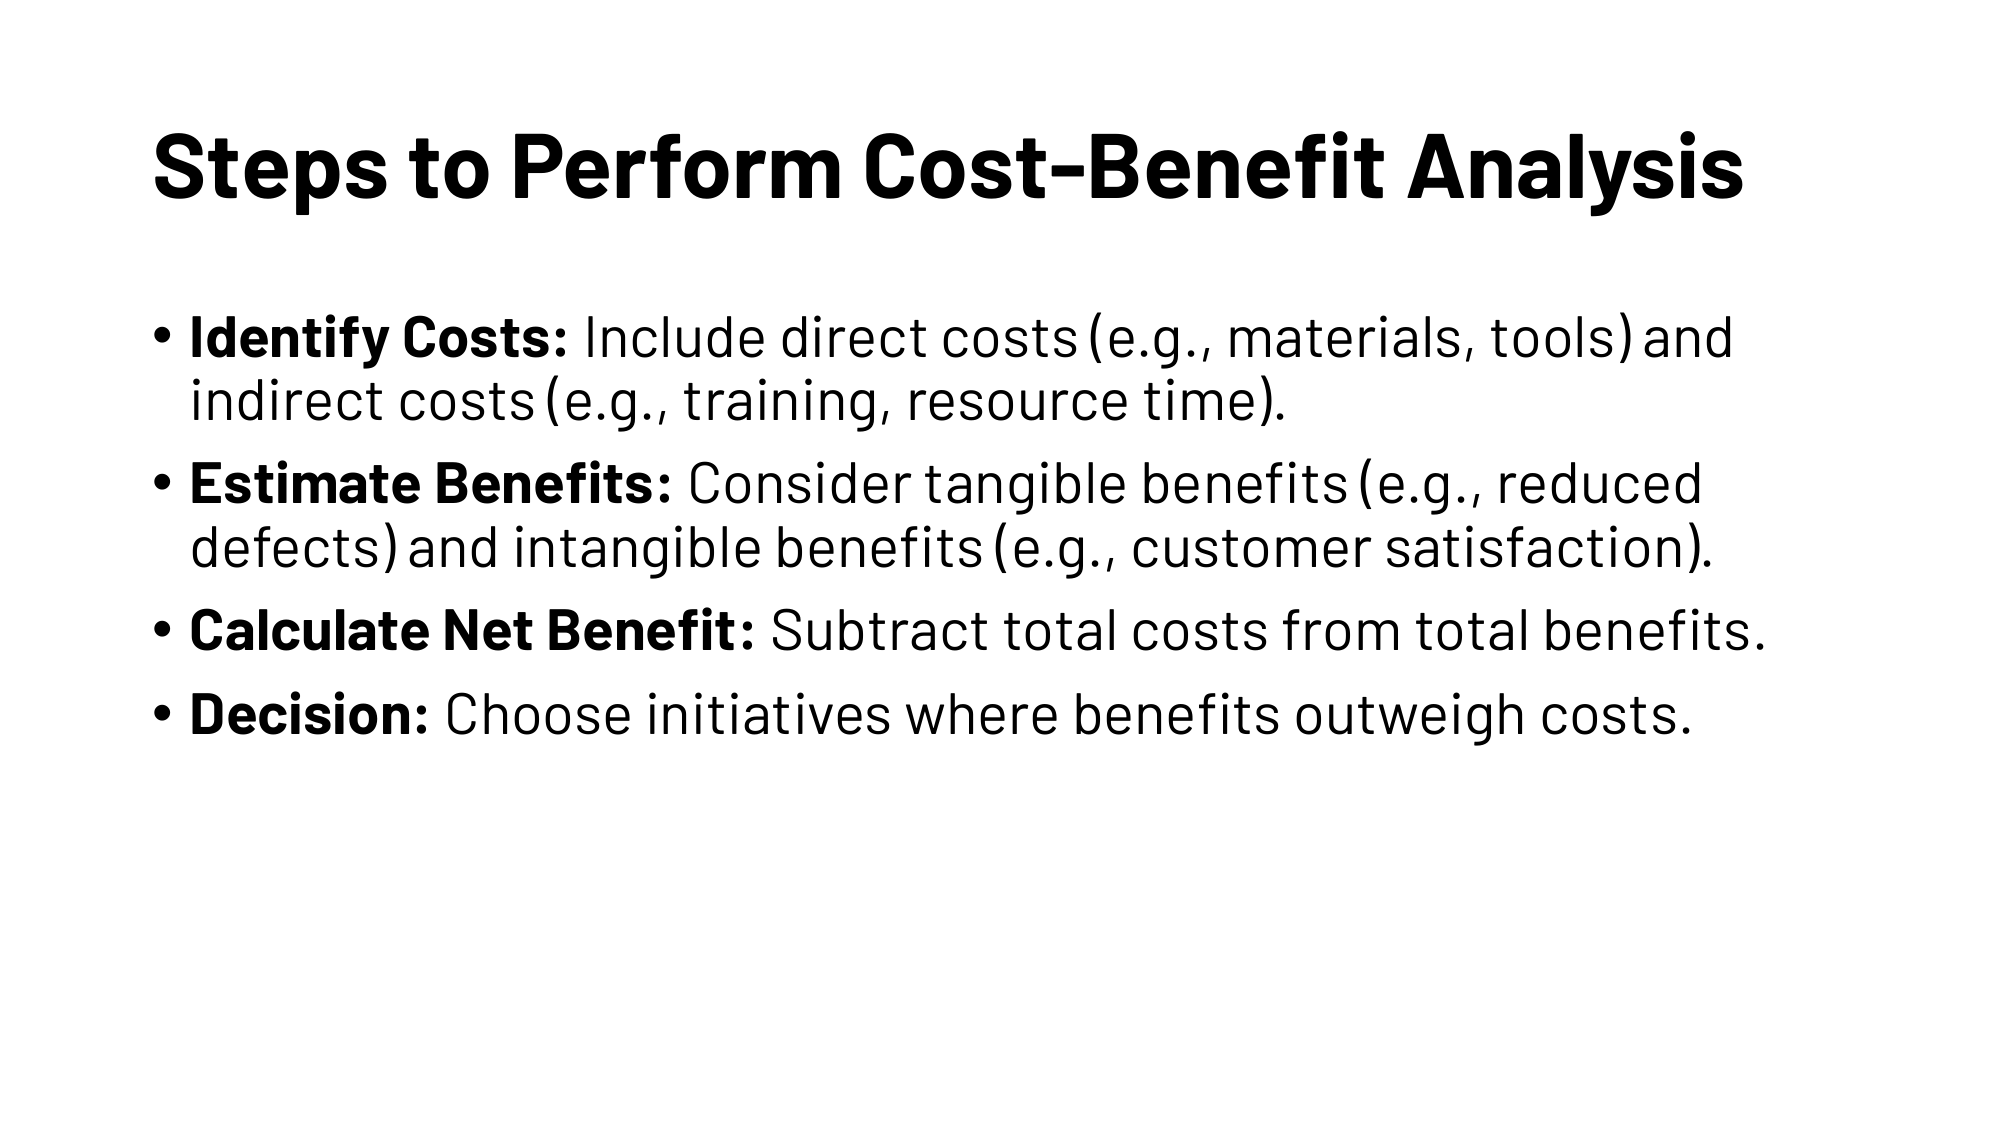

# Steps to Perform Cost-Benefit Analysis
Identify Costs: Include direct costs (e.g., materials, tools) and indirect costs (e.g., training, resource time).
Estimate Benefits: Consider tangible benefits (e.g., reduced defects) and intangible benefits (e.g., customer satisfaction).
Calculate Net Benefit: Subtract total costs from total benefits.
Decision: Choose initiatives where benefits outweigh costs.